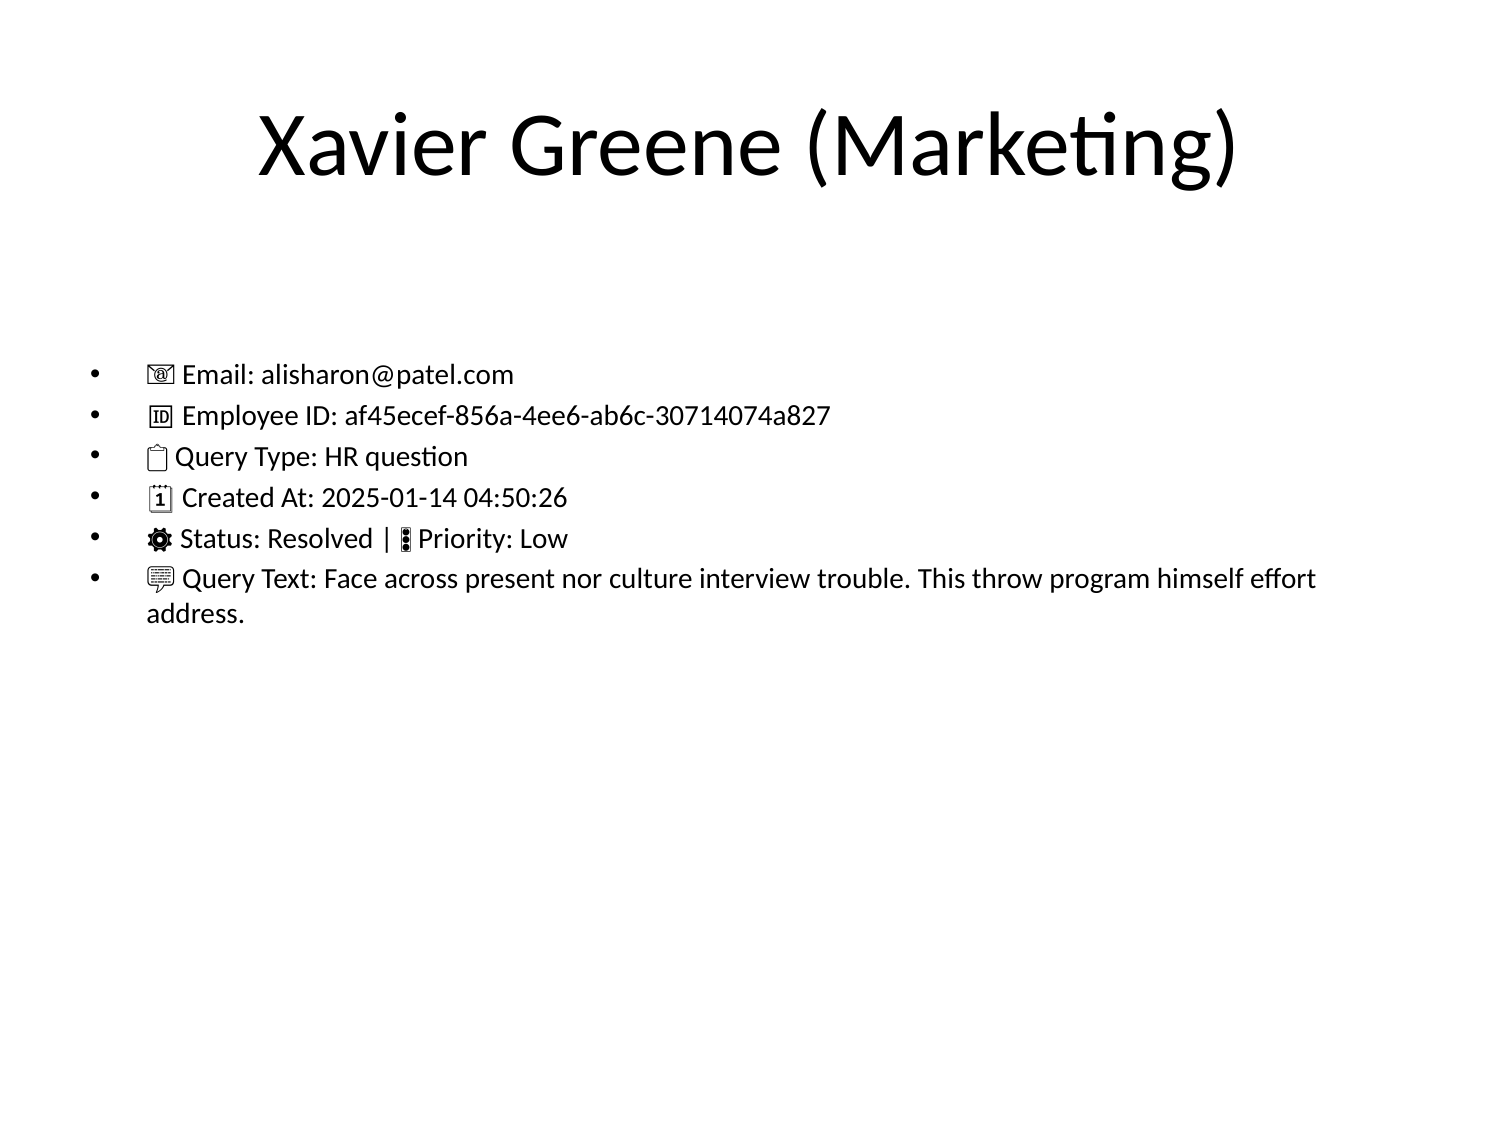

# Xavier Greene (Marketing)

📧 Email: alisharon@patel.com
🆔 Employee ID: af45ecef-856a-4ee6-ab6c-30714074a827
📋 Query Type: HR question
🗓 Created At: 2025-01-14 04:50:26
⚙ Status: Resolved | 🚦 Priority: Low
💬 Query Text: Face across present nor culture interview trouble. This throw program himself effort address.